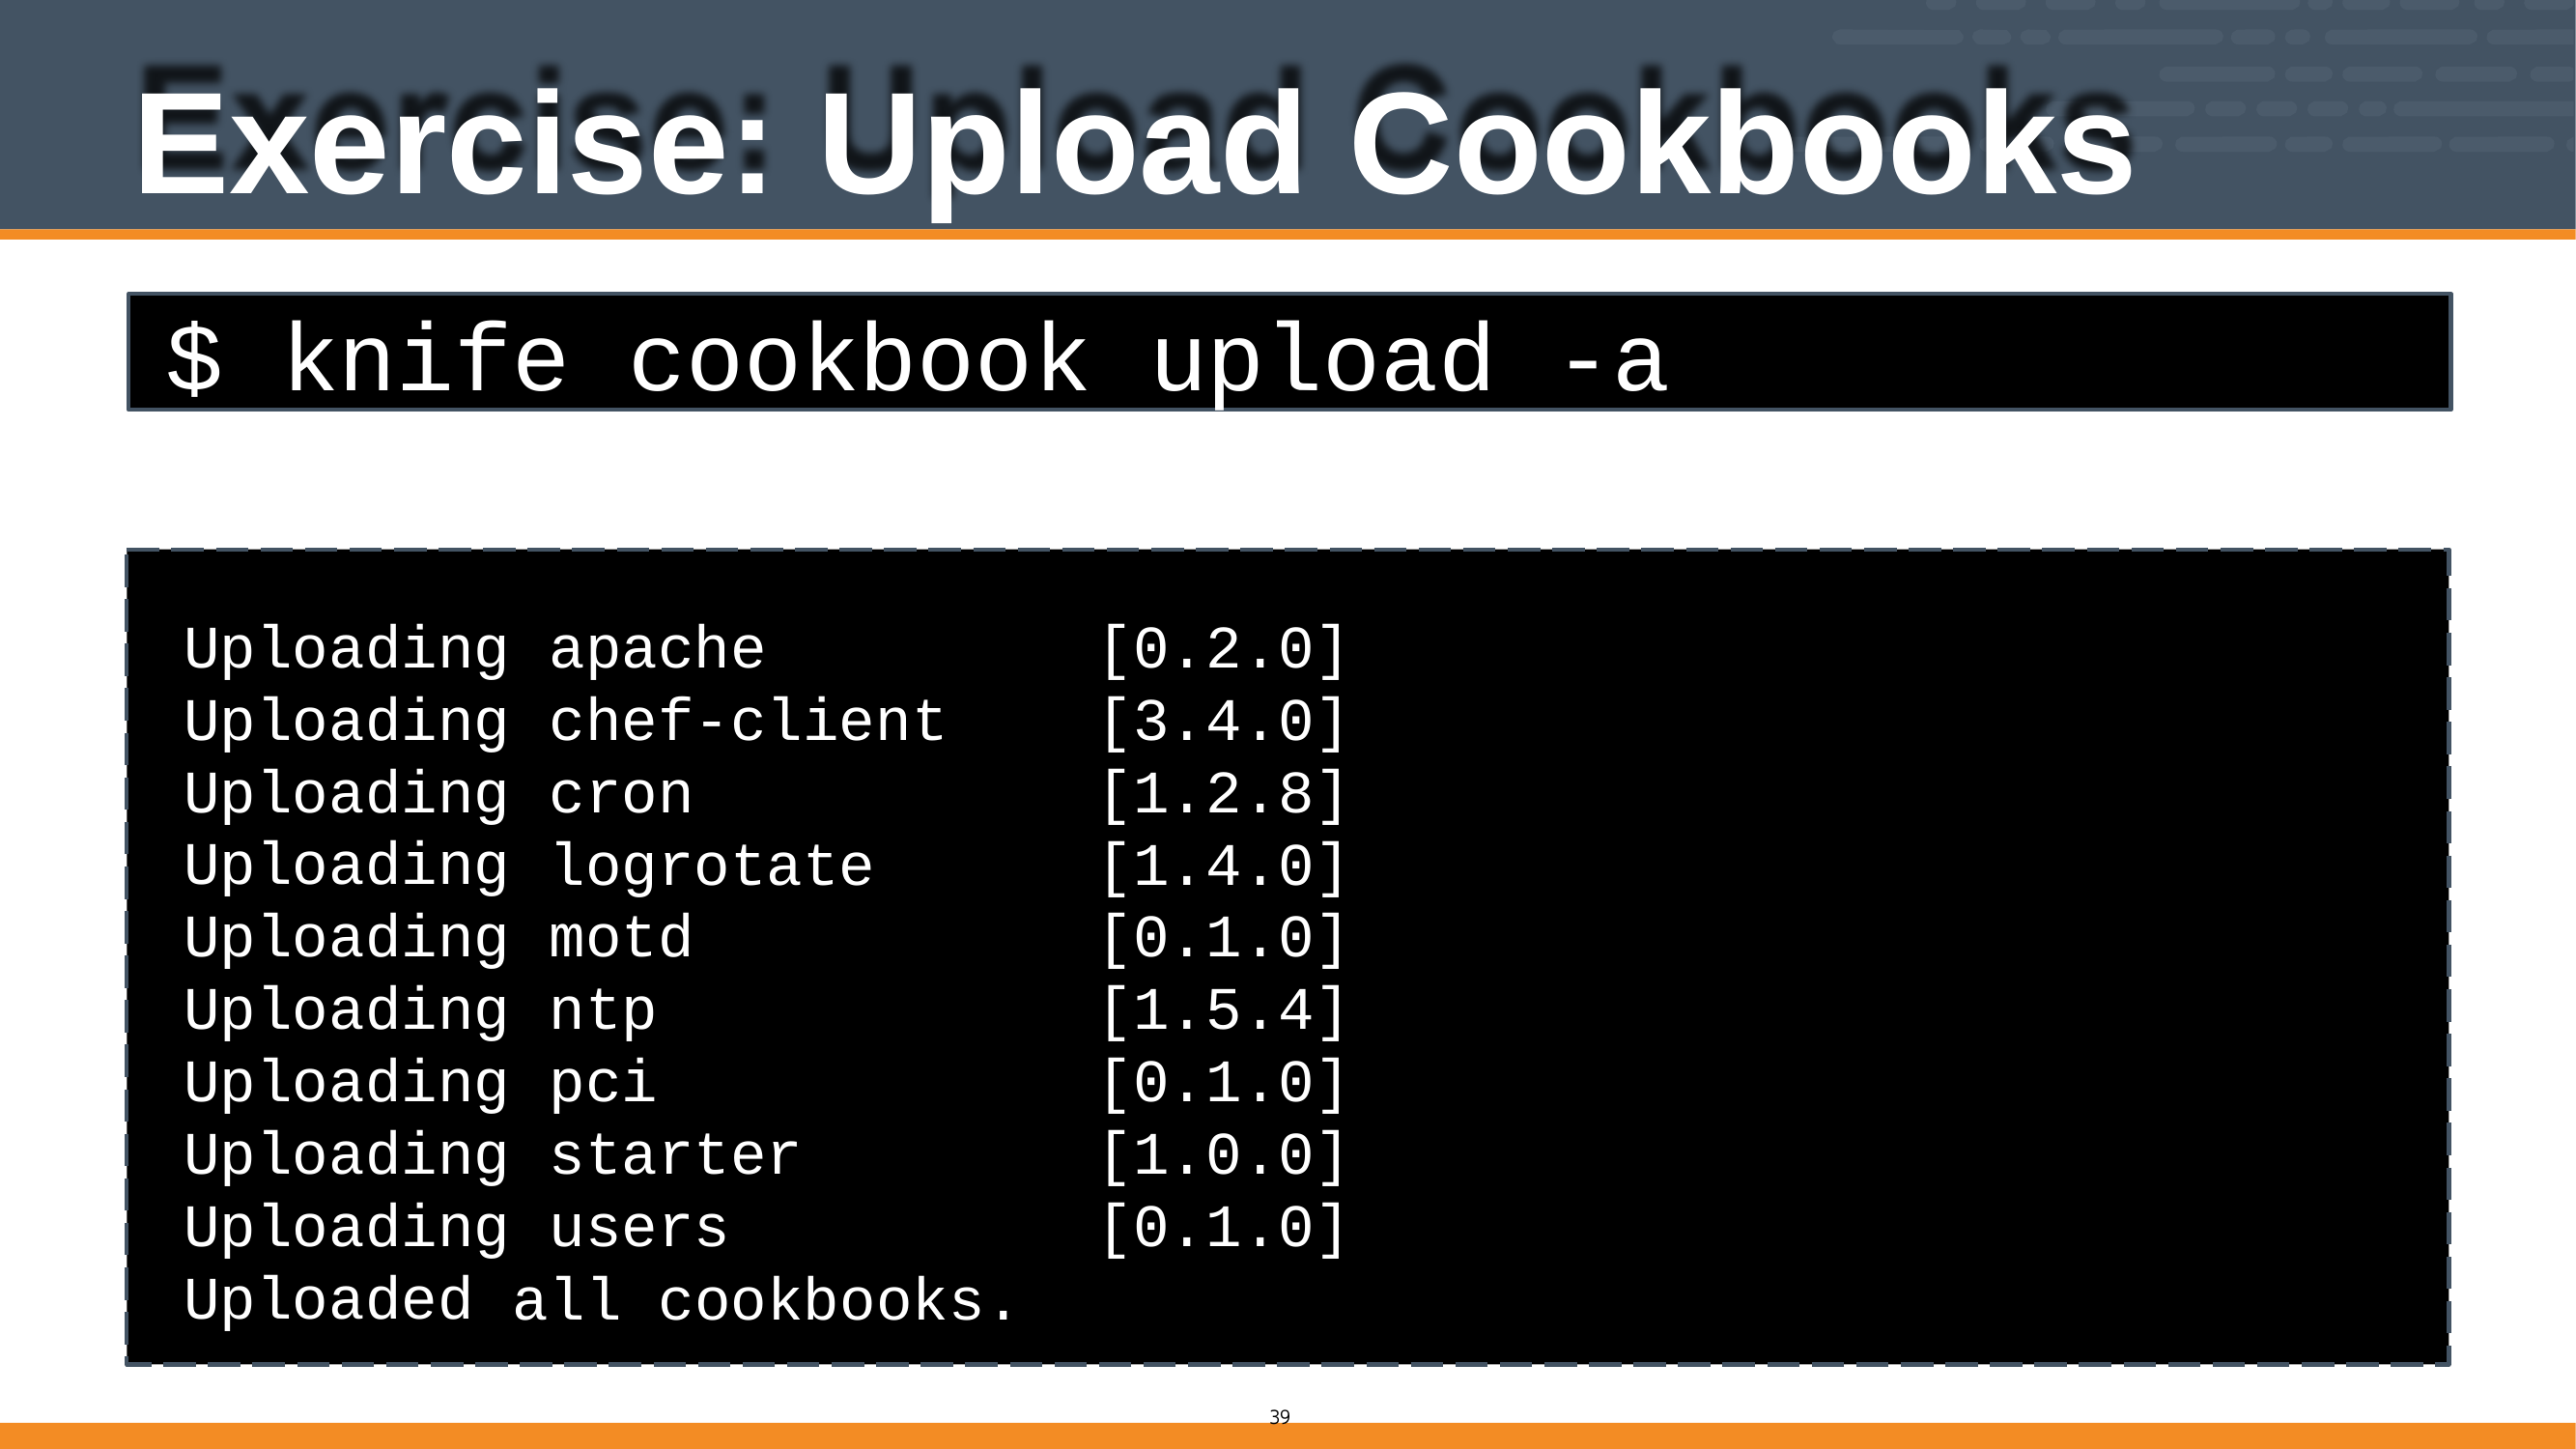

# Exercise: Upload Cookbooks

$ knife cookbook upload -a

Uploading Uploading Uploading Uploading Uploading Uploading Uploading Uploading Uploading Uploaded
apache
chef-client cron logrotate motd
ntp pci
starter users
[0.2.0]
[3.4.0]
[1.2.8]
[1.4.0]
[0.1.0]
[1.5.4]
[0.1.0]
[1.0.0]
[0.1.0]
all cookbooks.
39